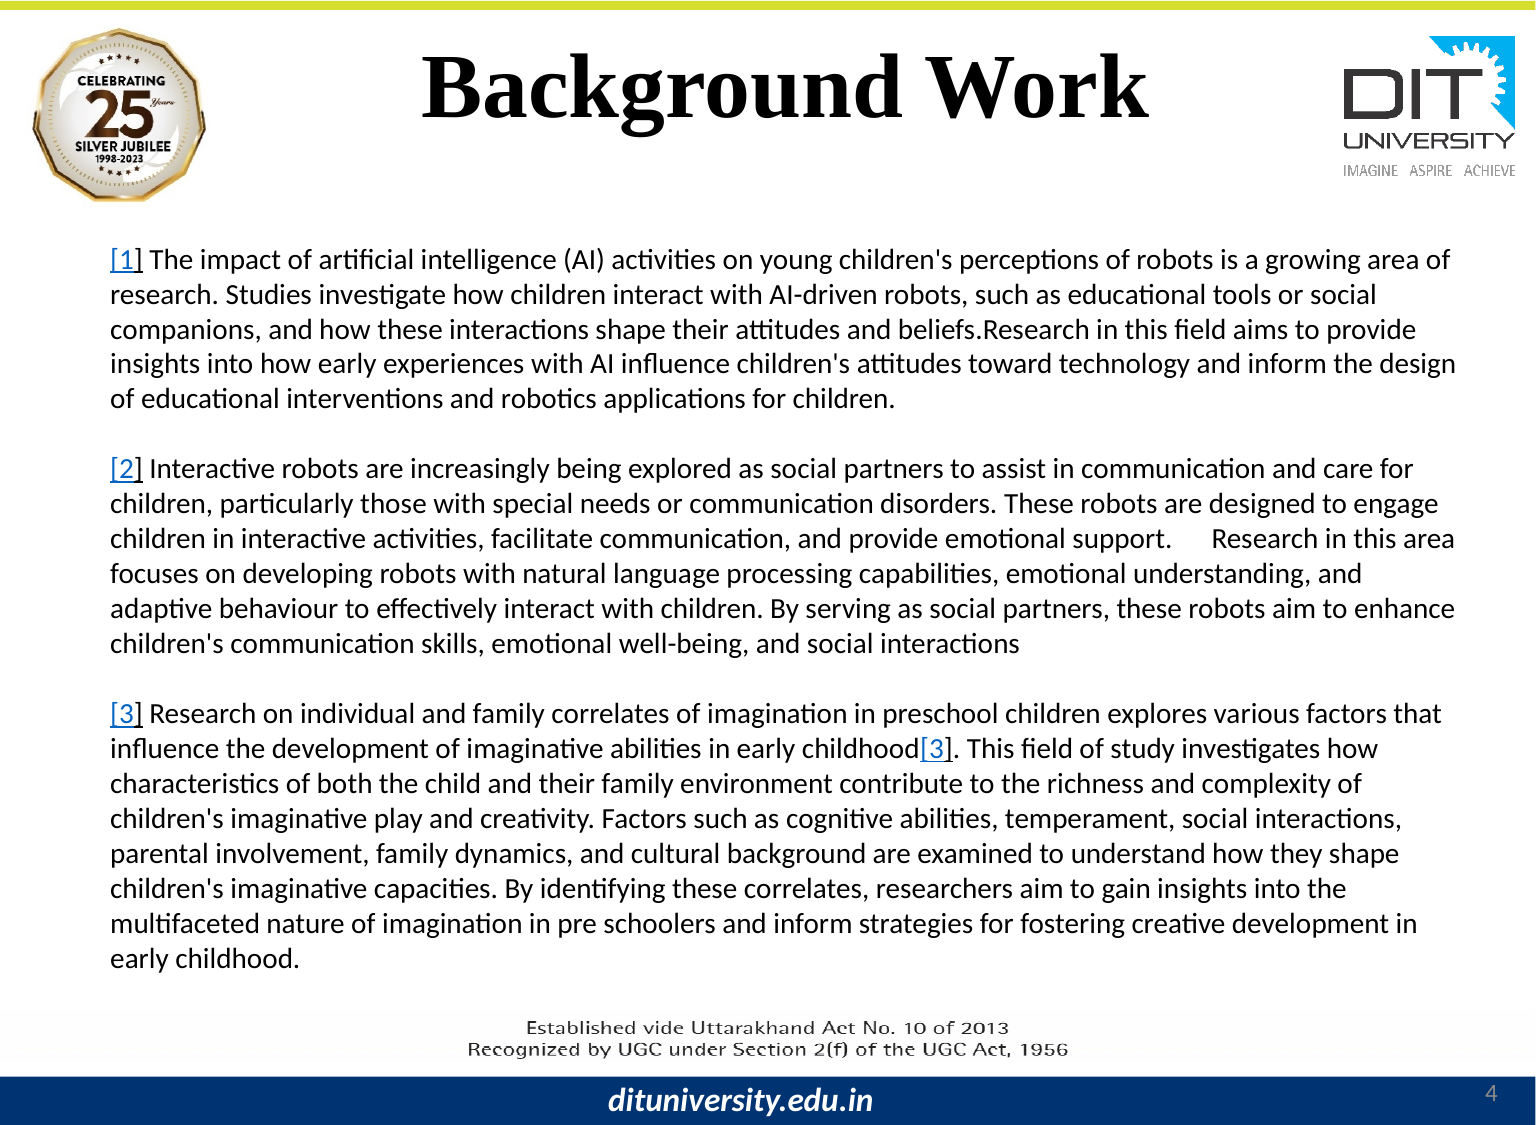

# Background Work
[1] The impact of artificial intelligence (AI) activities on young children's perceptions of robots is a growing area of research. Studies investigate how children interact with AI-driven robots, such as educational tools or social companions, and how these interactions shape their attitudes and beliefs.Research in this field aims to provide insights into how early experiences with AI influence children's attitudes toward technology and inform the design of educational interventions and robotics applications for children.

[2] Interactive robots are increasingly being explored as social partners to assist in communication and care for children, particularly those with special needs or communication disorders. These robots are designed to engage children in interactive activities, facilitate communication, and provide emotional support.      Research in this area focuses on developing robots with natural language processing capabilities, emotional understanding, and adaptive behaviour to effectively interact with children. By serving as social partners, these robots aim to enhance children's communication skills, emotional well-being, and social interactions

[3] Research on individual and family correlates of imagination in preschool children explores various factors that influence the development of imaginative abilities in early childhood[3]. This field of study investigates how characteristics of both the child and their family environment contribute to the richness and complexity of children's imaginative play and creativity. Factors such as cognitive abilities, temperament, social interactions, parental involvement, family dynamics, and cultural background are examined to understand how they shape children's imaginative capacities. By identifying these correlates, researchers aim to gain insights into the multifaceted nature of imagination in pre schoolers and inform strategies for fostering creative development in early childhood.

4